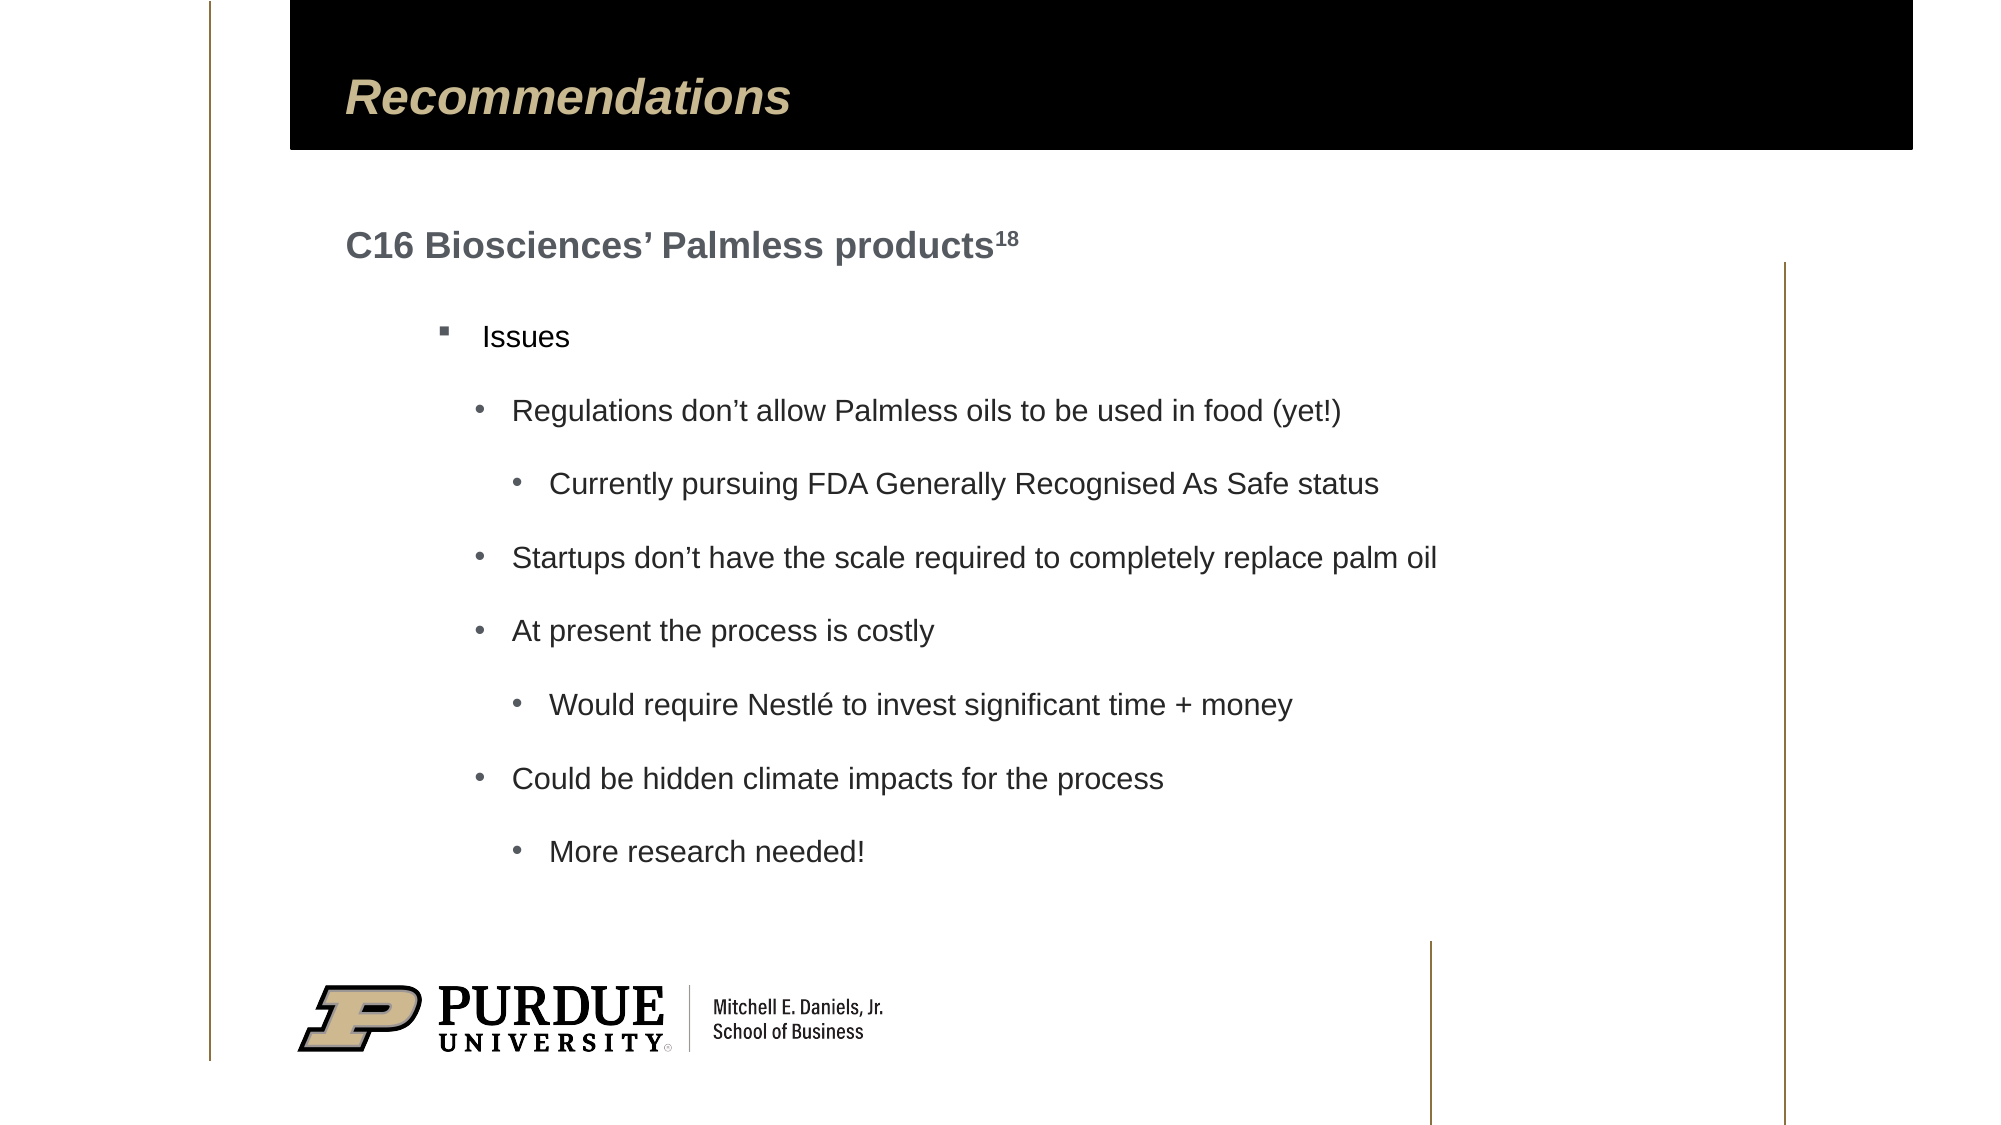

# Recommendations
C16 Biosciences’ Palmless products18
Issues
Regulations don’t allow Palmless oils to be used in food (yet!)
Currently pursuing FDA Generally Recognised As Safe status
Startups don’t have the scale required to completely replace palm oil
At present the process is costly
Would require Nestlé to invest significant time + money
Could be hidden climate impacts for the process
More research needed!